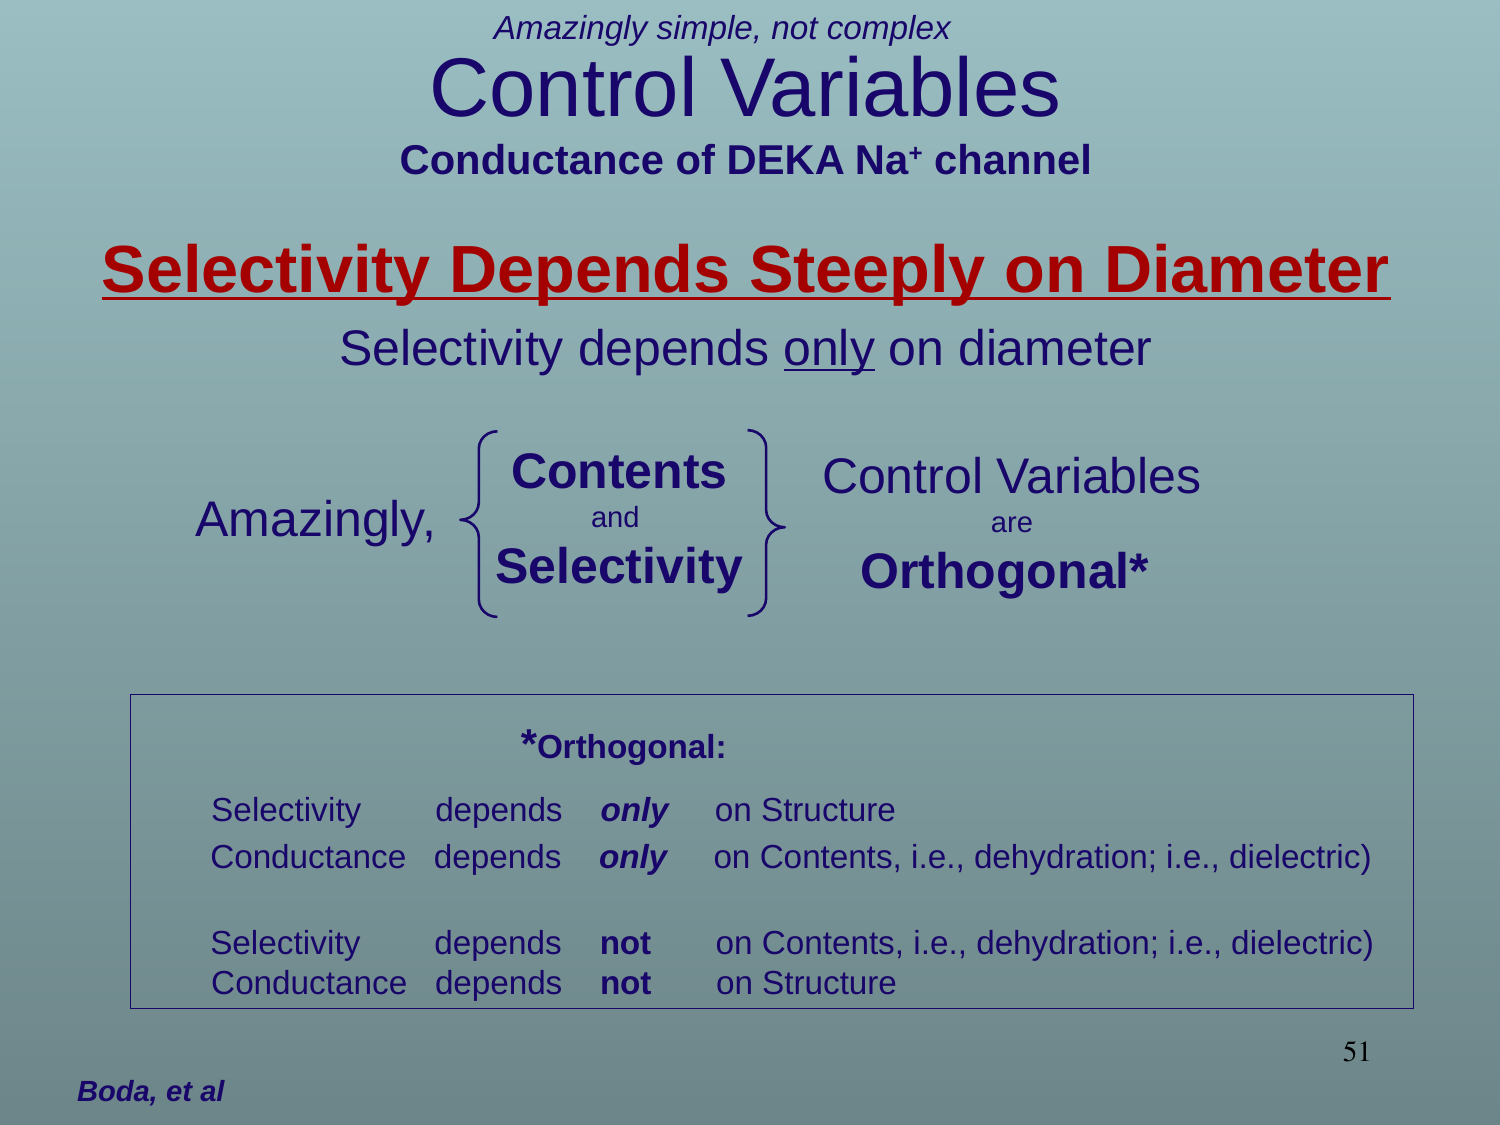

Amazingly simple, not complex
# Control Variables Conductance of DEKA Na+ channel
Selectivity Depends Steeply on Diameter
Selectivity depends only on diameter

Contents
and
Selectivity
Control Variables are
Orthogonal*
Amazingly,

 Selectivity        depends    only     on Structure
       Conductance   depends    only     on Contents, i.e., dehydration; i.e., dielectric)
       Selectivity        depends    not       on Contents, i.e., dehydration; i.e., dielectric)
 Conductance   depends    not       on Structure
*Orthogonal:

51
Boda, et al